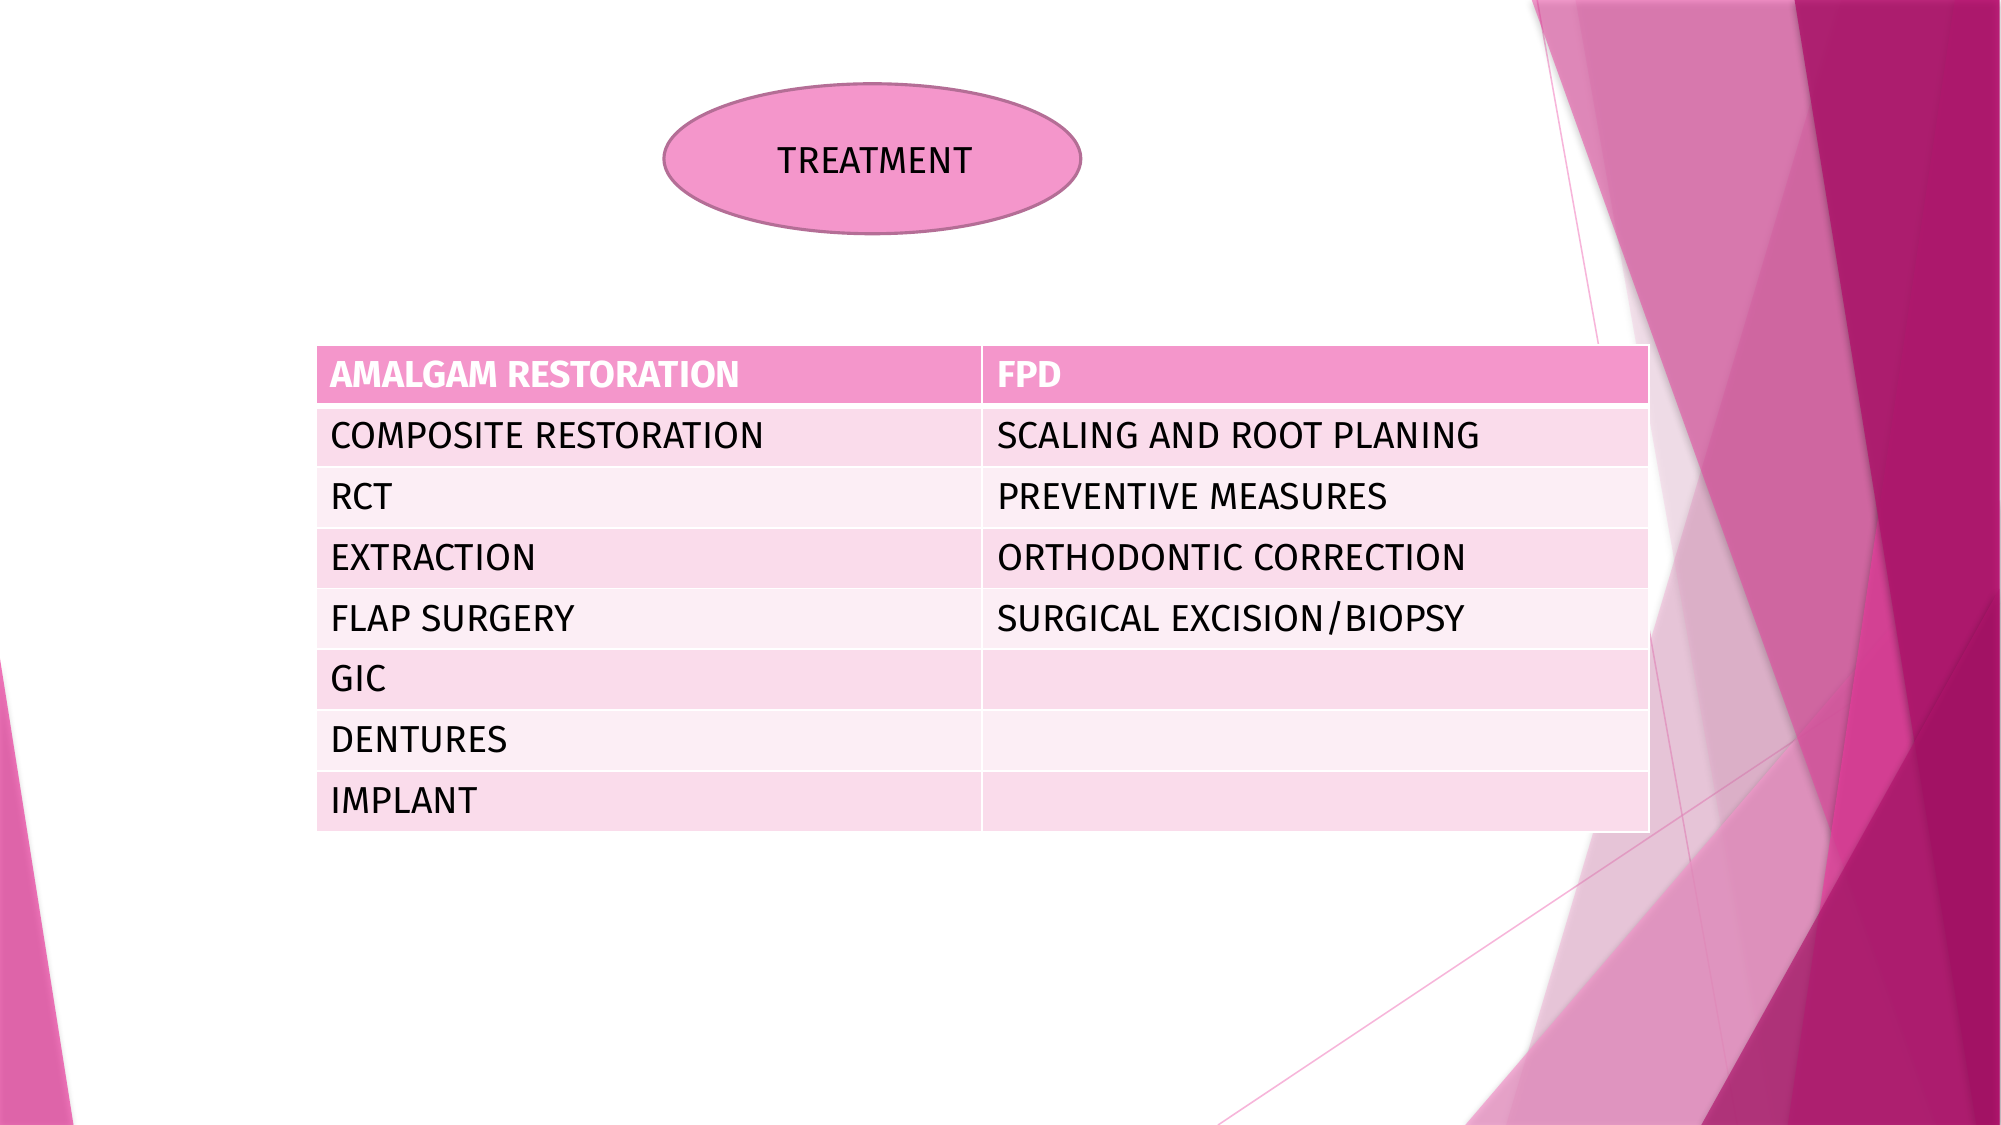

TREATMENT
| AMALGAM RESTORATION | FPD |
| --- | --- |
| COMPOSITE RESTORATION | SCALING AND ROOT PLANING |
| RCT | PREVENTIVE MEASURES |
| EXTRACTION | ORTHODONTIC CORRECTION |
| FLAP SURGERY | SURGICAL EXCISION/BIOPSY |
| GIC |  |
| DENTURES |  |
| IMPLANT |  |